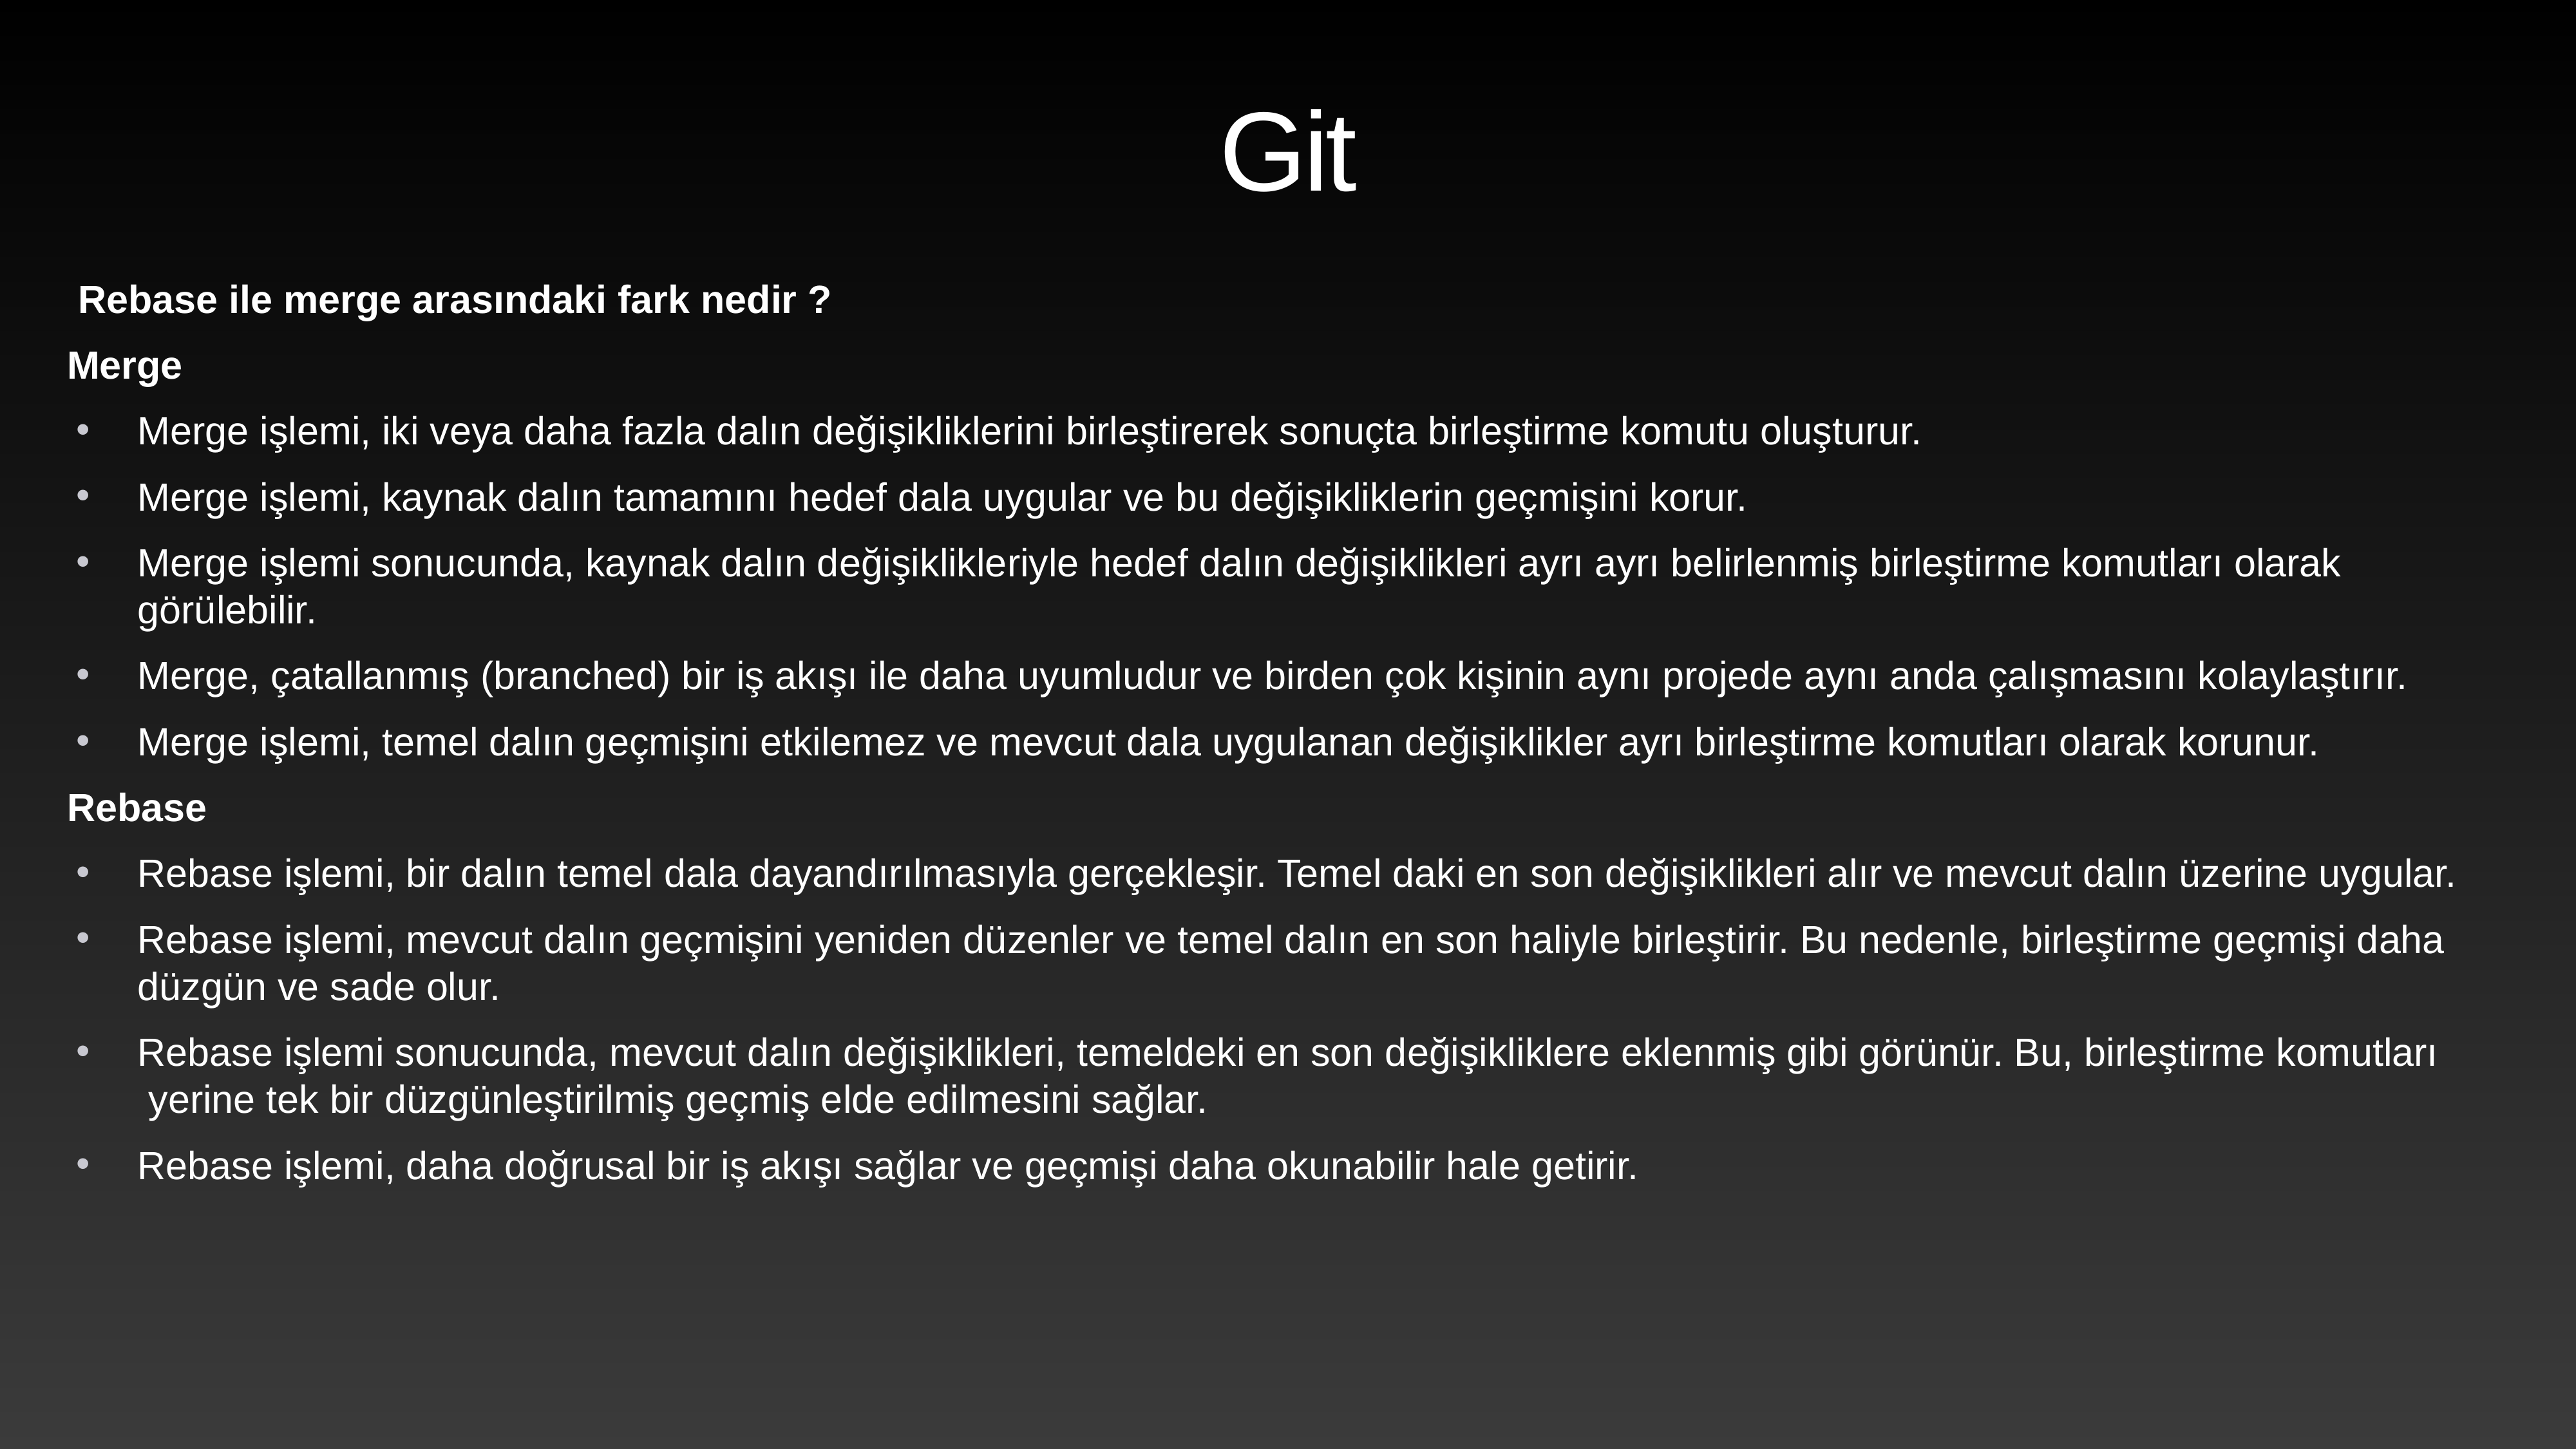

# Git
 Rebase ile merge arasındaki fark nedir ?
Merge
Merge işlemi, iki veya daha fazla dalın değişikliklerini birleştirerek sonuçta birleştirme komutu oluşturur.
Merge işlemi, kaynak dalın tamamını hedef dala uygular ve bu değişikliklerin geçmişini korur.
Merge işlemi sonucunda, kaynak dalın değişiklikleriyle hedef dalın değişiklikleri ayrı ayrı belirlenmiş birleştirme komutları olarak görülebilir.
Merge, çatallanmış (branched) bir iş akışı ile daha uyumludur ve birden çok kişinin aynı projede aynı anda çalışmasını kolaylaştırır.
Merge işlemi, temel dalın geçmişini etkilemez ve mevcut dala uygulanan değişiklikler ayrı birleştirme komutları olarak korunur.
Rebase
Rebase işlemi, bir dalın temel dala dayandırılmasıyla gerçekleşir. Temel daki en son değişiklikleri alır ve mevcut dalın üzerine uygular.
Rebase işlemi, mevcut dalın geçmişini yeniden düzenler ve temel dalın en son haliyle birleştirir. Bu nedenle, birleştirme geçmişi daha düzgün ve sade olur.
Rebase işlemi sonucunda, mevcut dalın değişiklikleri, temeldeki en son değişikliklere eklenmiş gibi görünür. Bu, birleştirme komutları  yerine tek bir düzgünleştirilmiş geçmiş elde edilmesini sağlar.
Rebase işlemi, daha doğrusal bir iş akışı sağlar ve geçmişi daha okunabilir hale getirir.